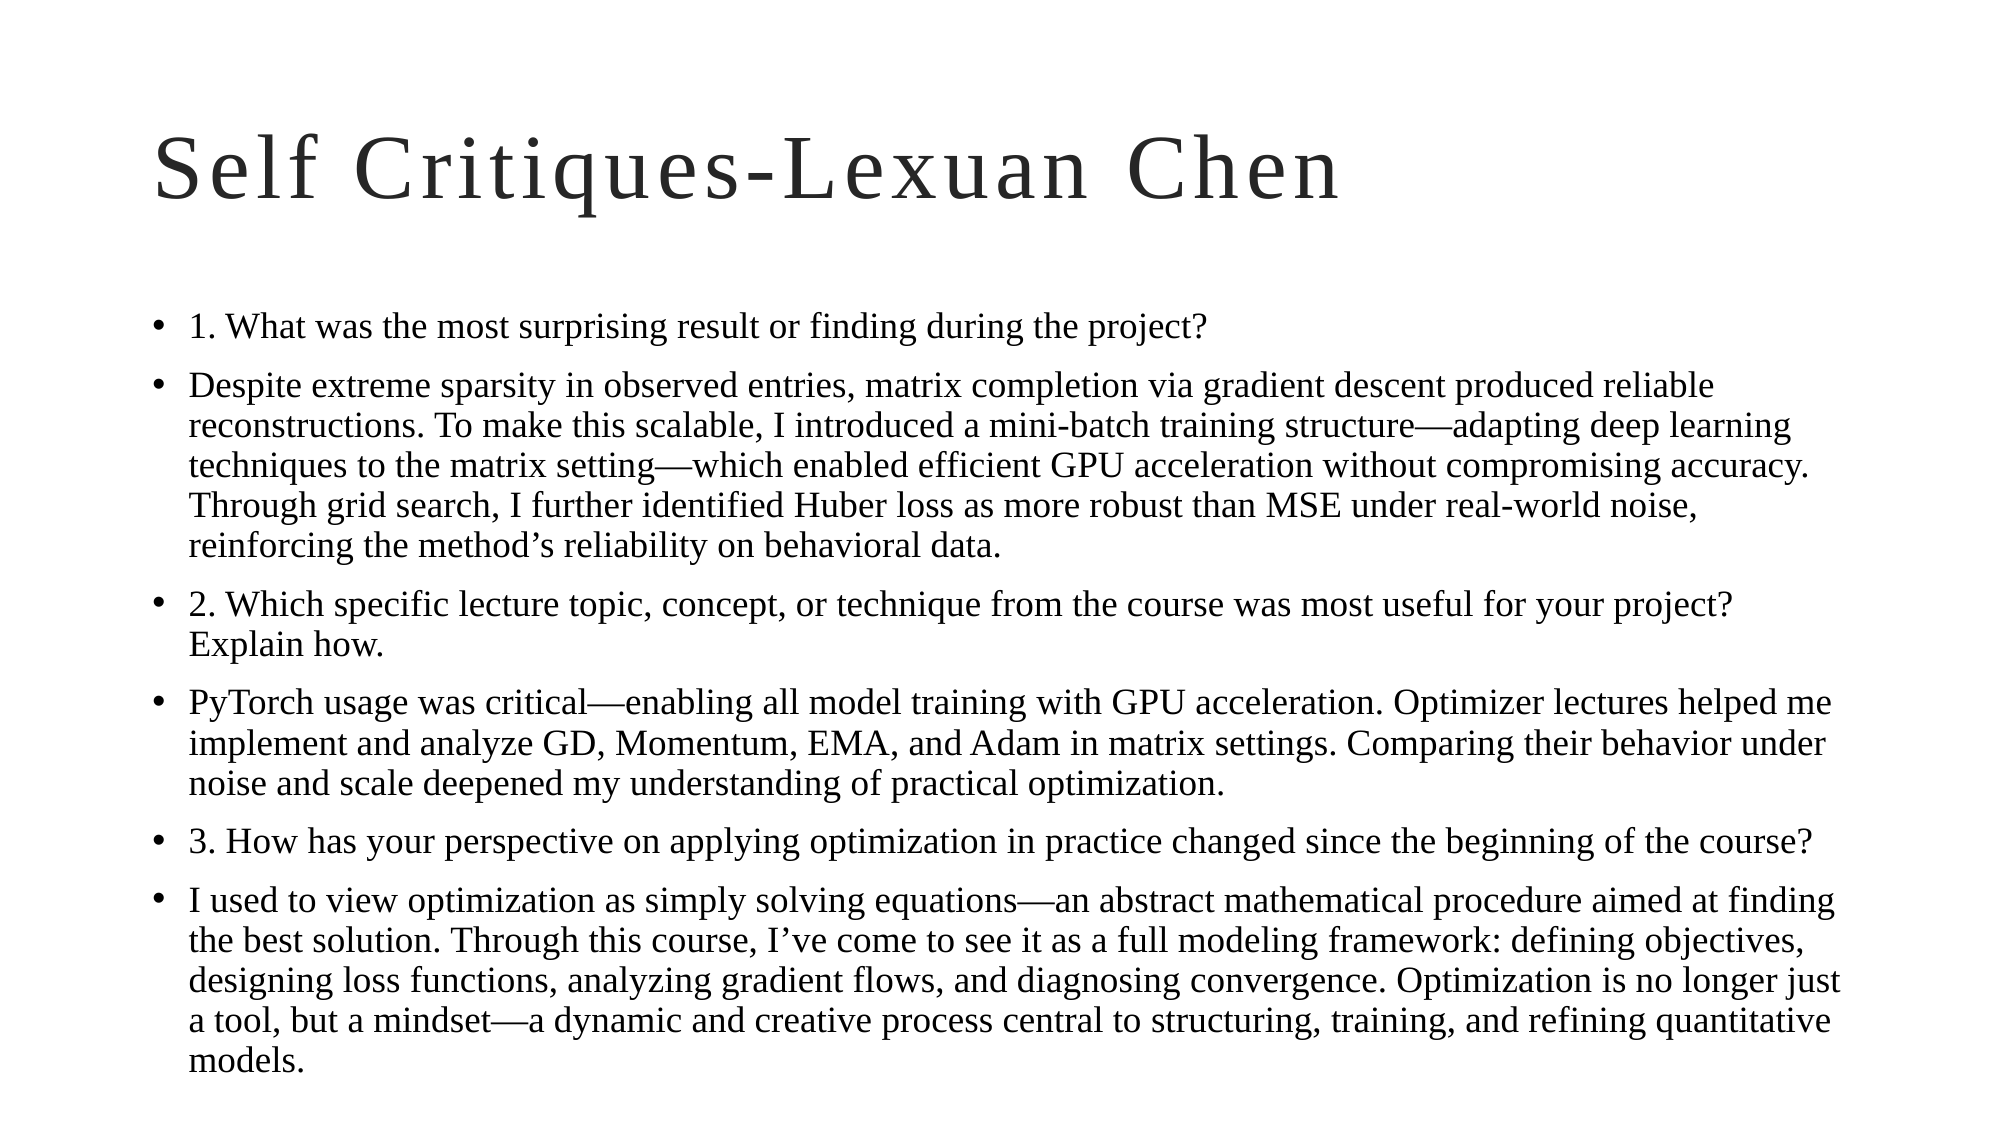

# Self Critiques-Lexuan Chen
1. What was the most surprising result or finding during the project?
Despite extreme sparsity in observed entries, matrix completion via gradient descent produced reliable reconstructions. To make this scalable, I introduced a mini-batch training structure—adapting deep learning techniques to the matrix setting—which enabled efficient GPU acceleration without compromising accuracy. Through grid search, I further identified Huber loss as more robust than MSE under real-world noise, reinforcing the method’s reliability on behavioral data.
2. Which specific lecture topic, concept, or technique from the course was most useful for your project? Explain how.
PyTorch usage was critical—enabling all model training with GPU acceleration. Optimizer lectures helped me implement and analyze GD, Momentum, EMA, and Adam in matrix settings. Comparing their behavior under noise and scale deepened my understanding of practical optimization.
3. How has your perspective on applying optimization in practice changed since the beginning of the course?
I used to view optimization as simply solving equations—an abstract mathematical procedure aimed at finding the best solution. Through this course, I’ve come to see it as a full modeling framework: defining objectives, designing loss functions, analyzing gradient flows, and diagnosing convergence. Optimization is no longer just a tool, but a mindset—a dynamic and creative process central to structuring, training, and refining quantitative models.